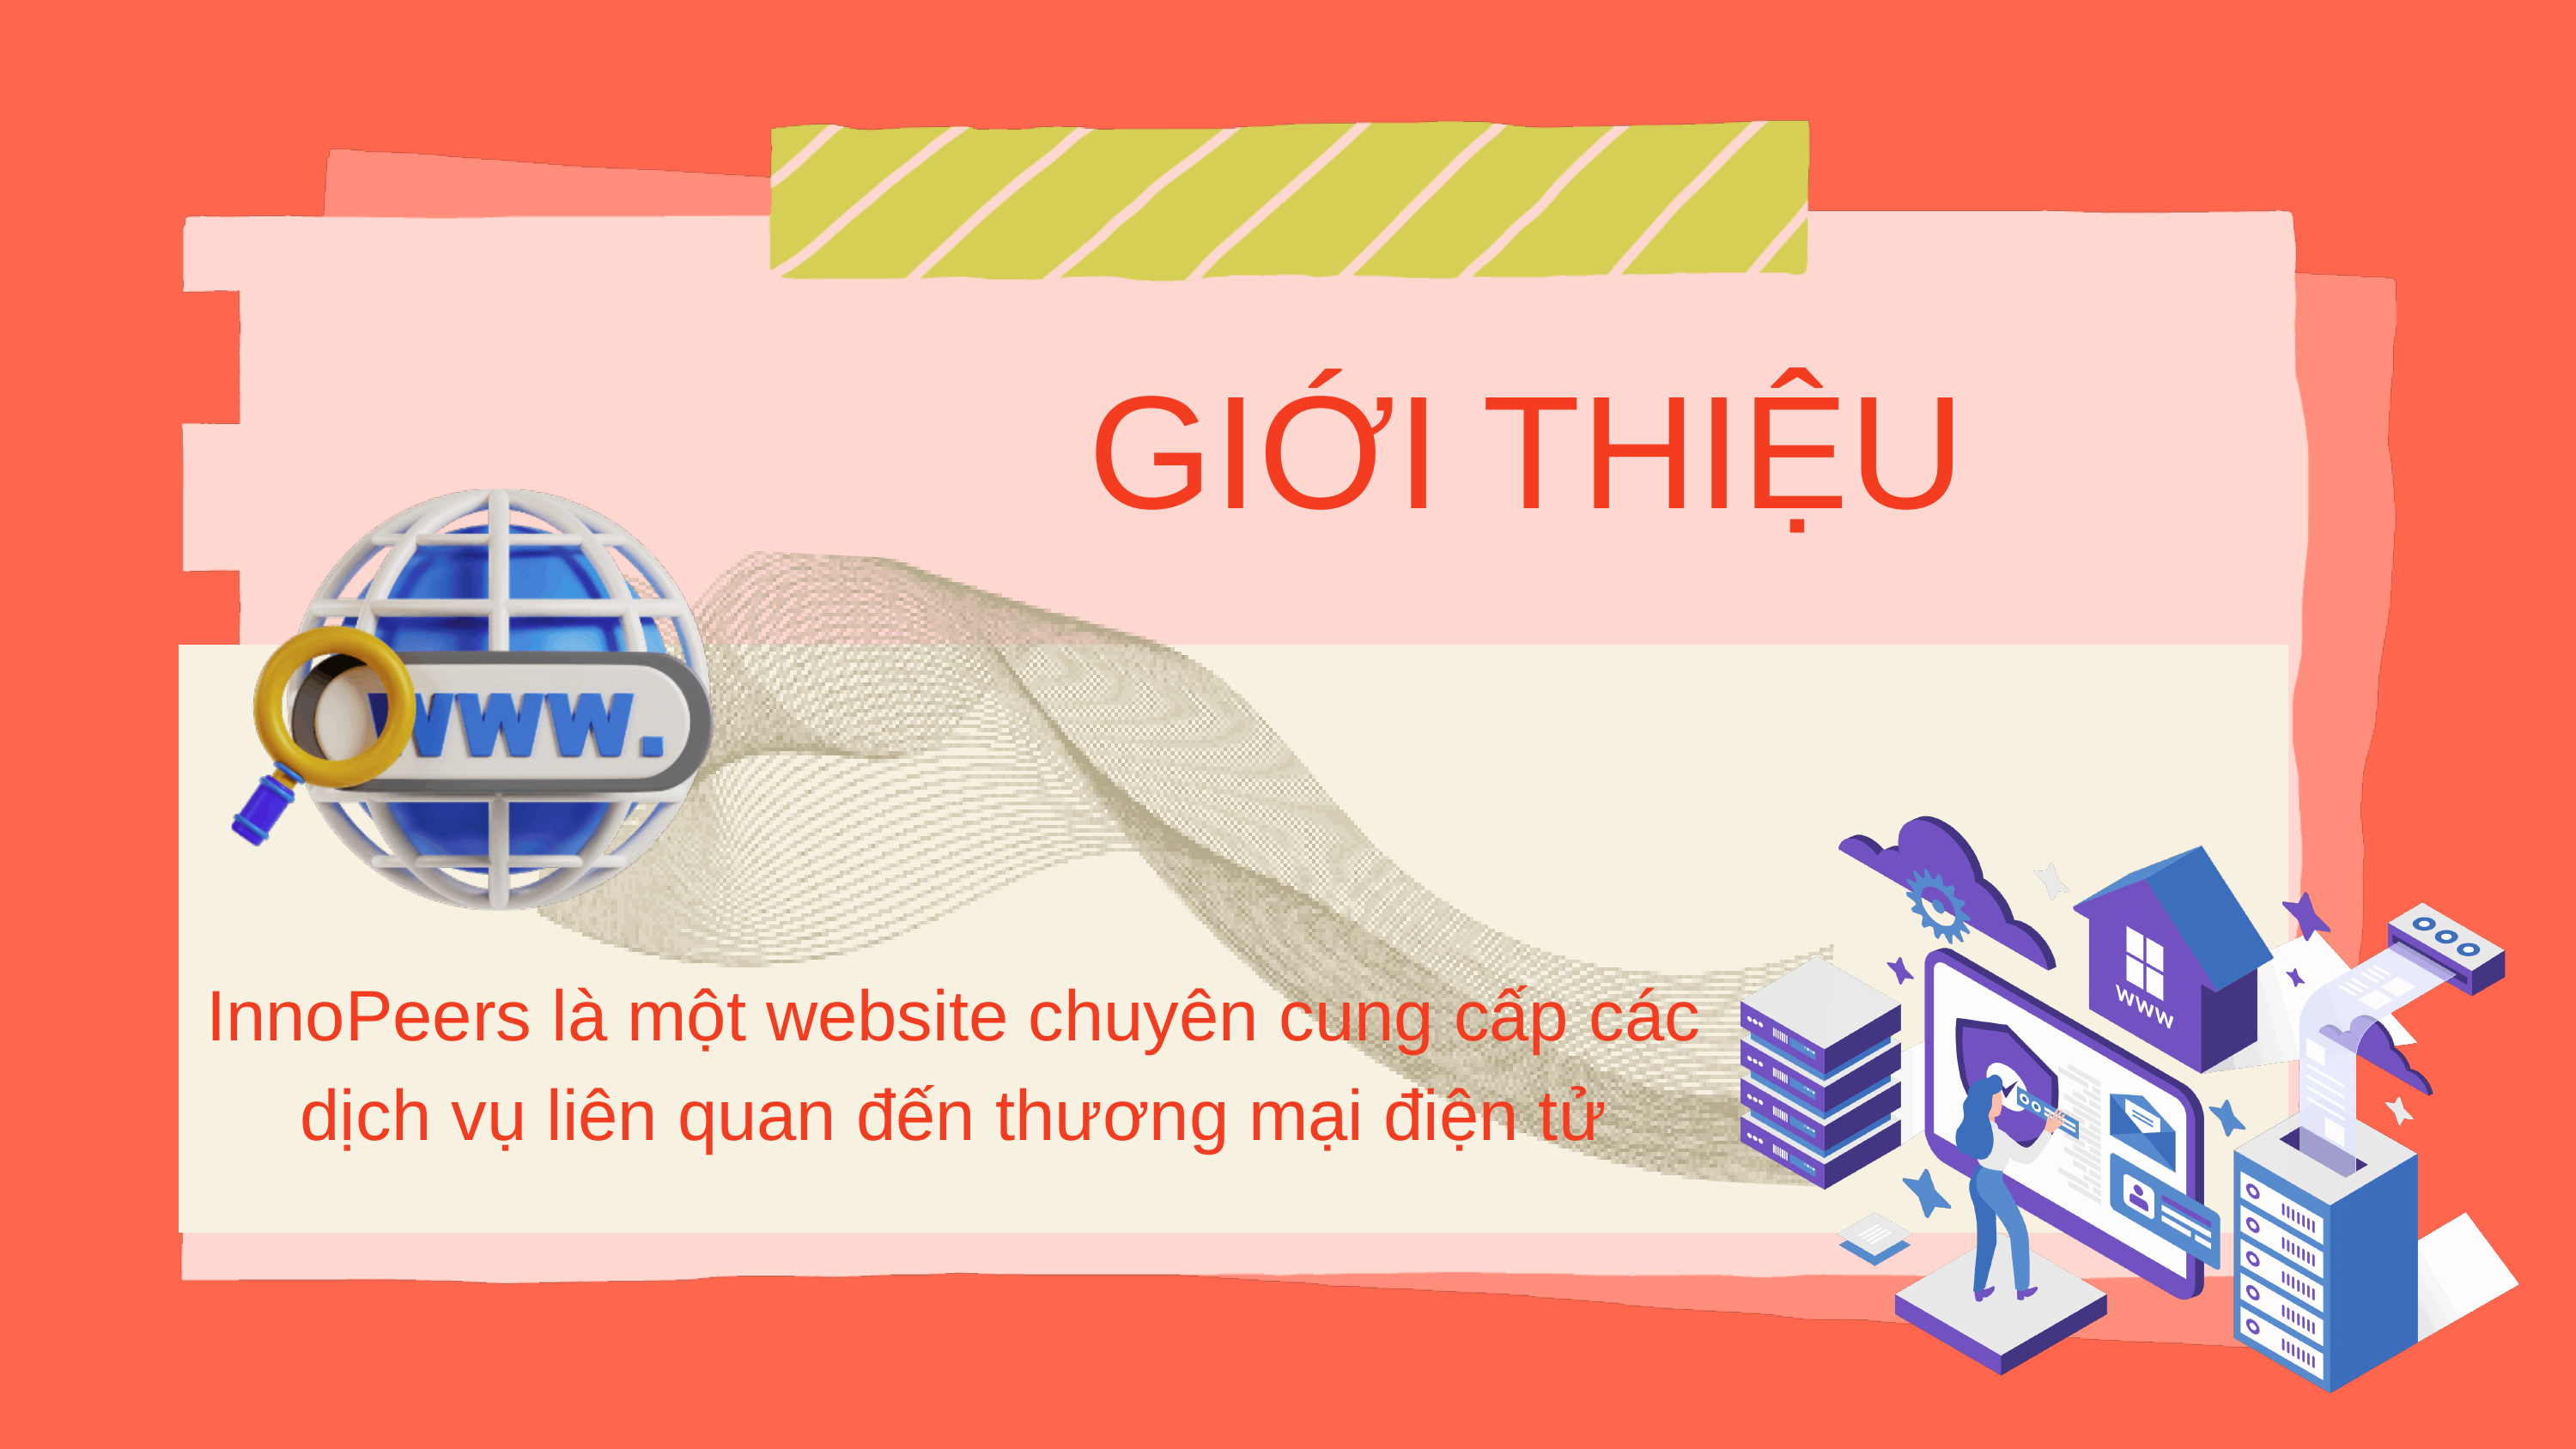

GIỚI THIỆU

InnoPeers là một website chuyên cung cấp các dịch vụ liên quan đến thương mại điện tử